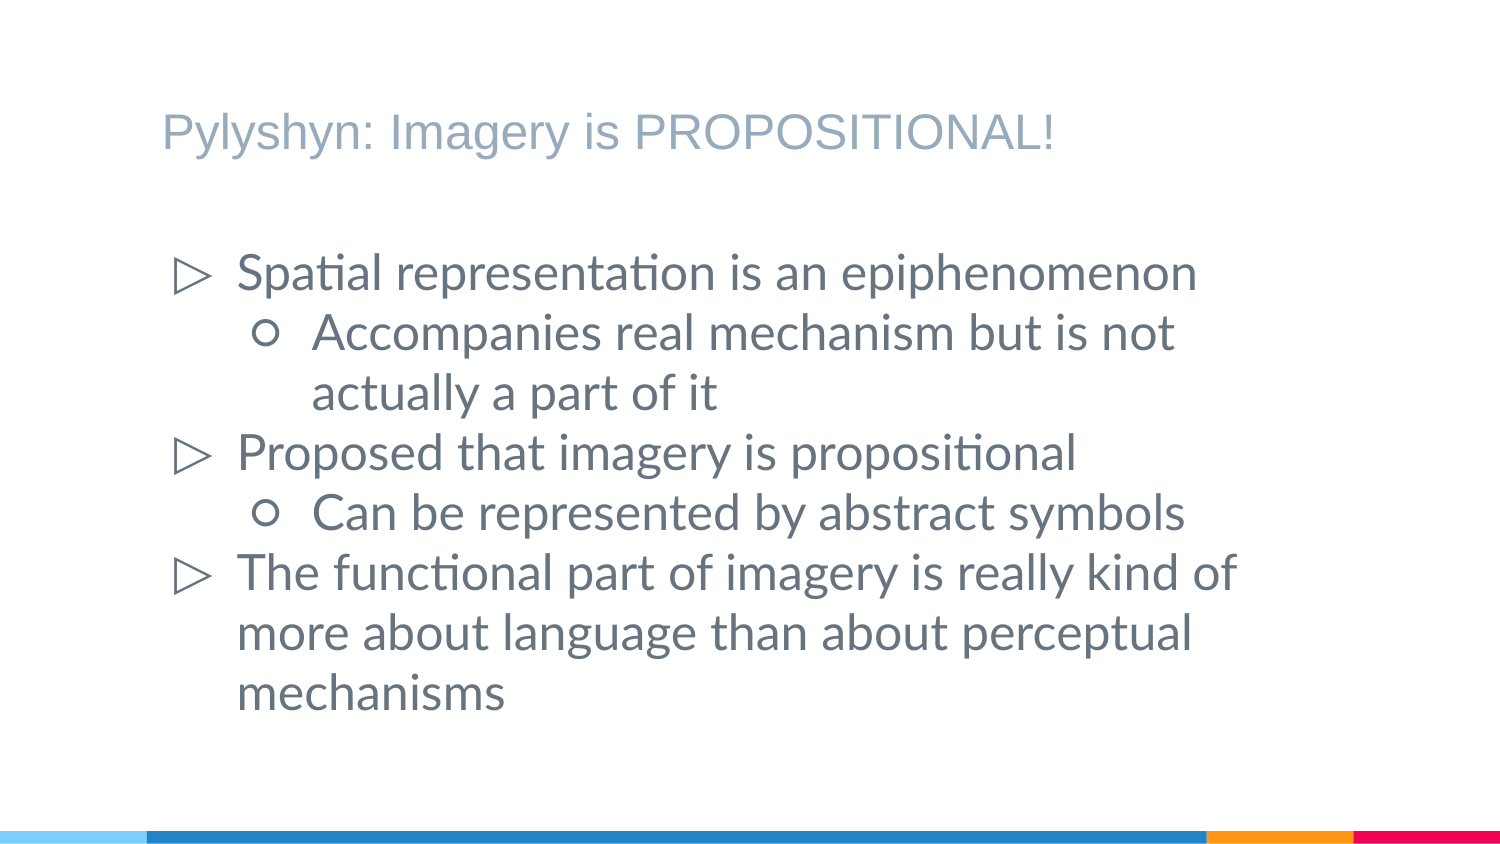

# Pylyshyn: Imagery is PROPOSITIONAL!
Spatial representation is an epiphenomenon
Accompanies real mechanism but is not actually a part of it
Proposed that imagery is propositional
Can be represented by abstract symbols
The functional part of imagery is really kind of more about language than about perceptual mechanisms